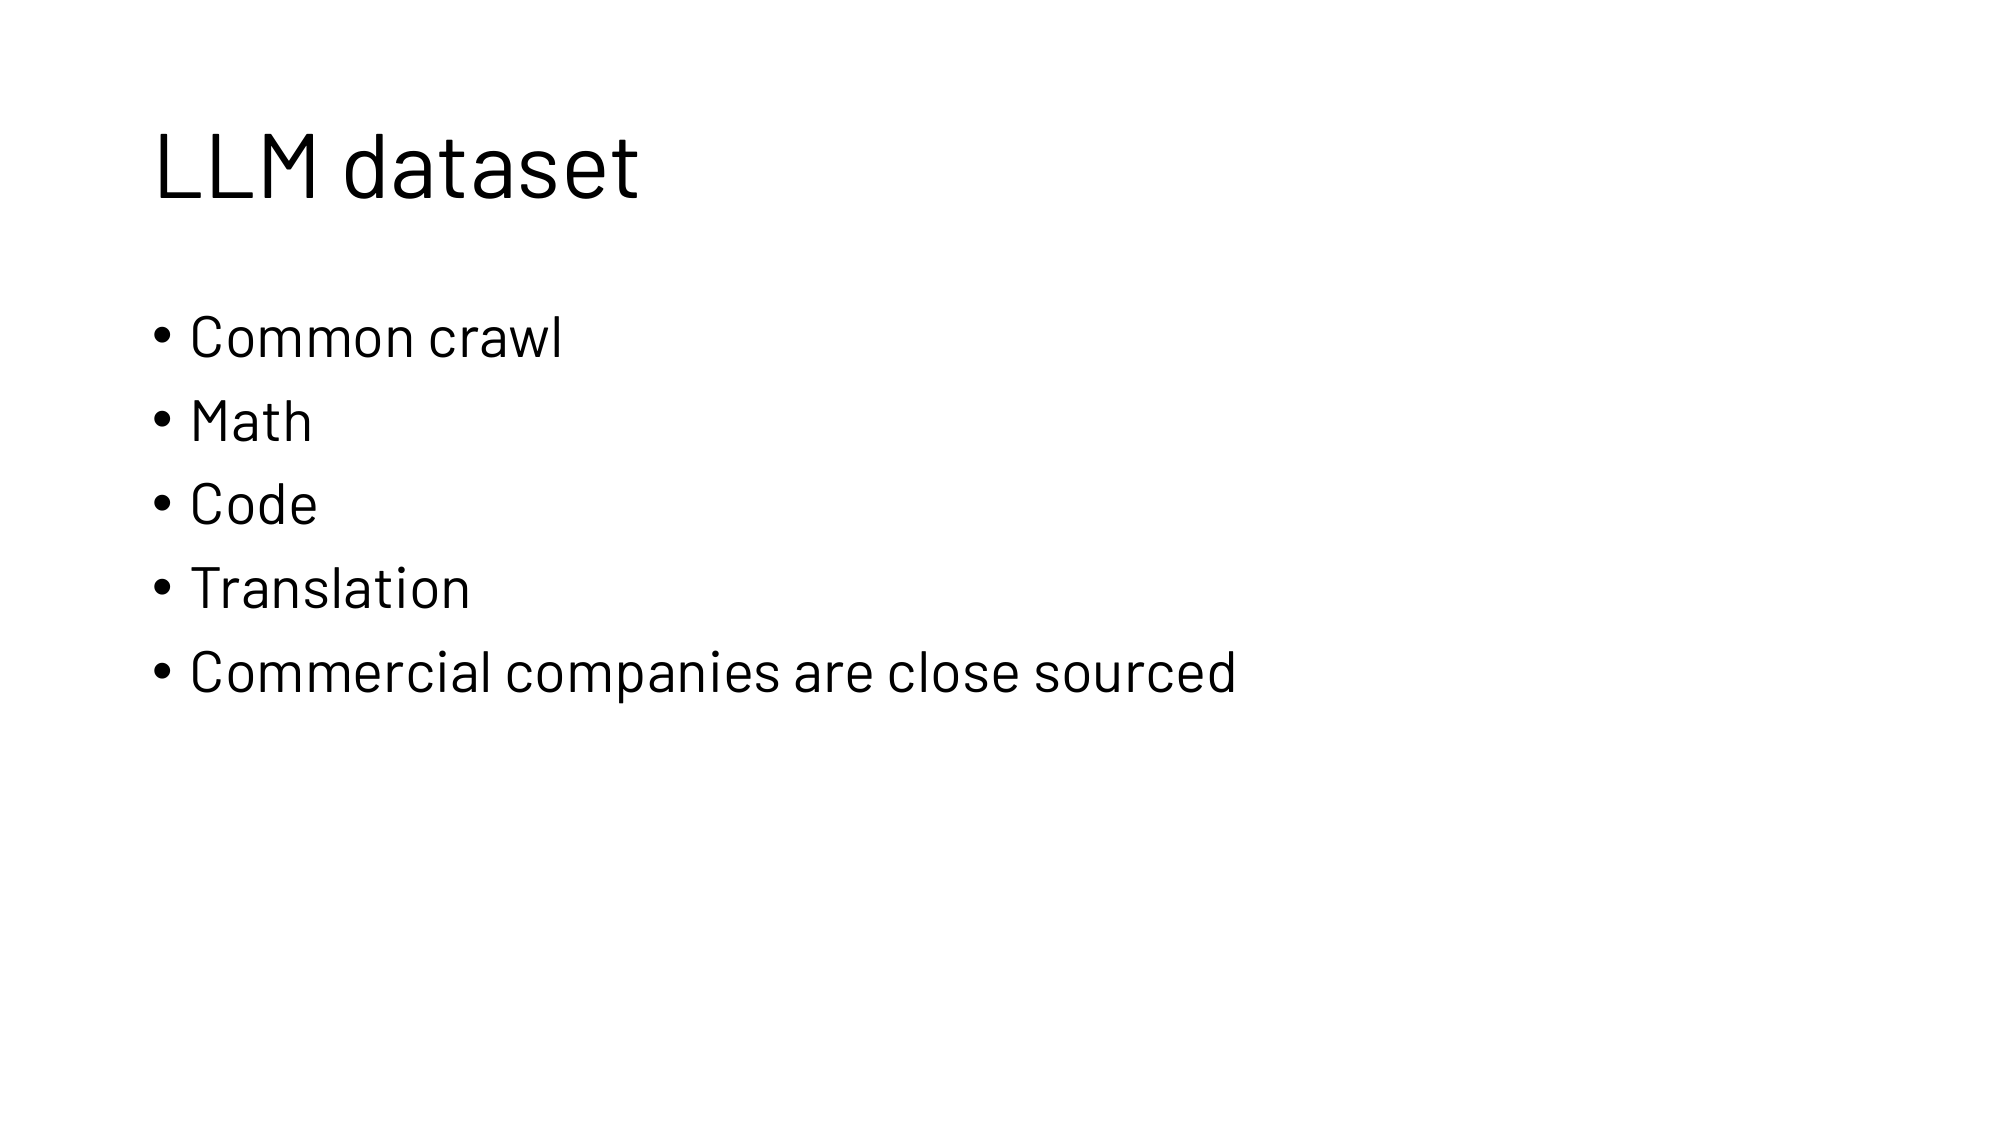

# LLM dataset
Common crawl
Math
Code
Translation
Commercial companies are close sourced